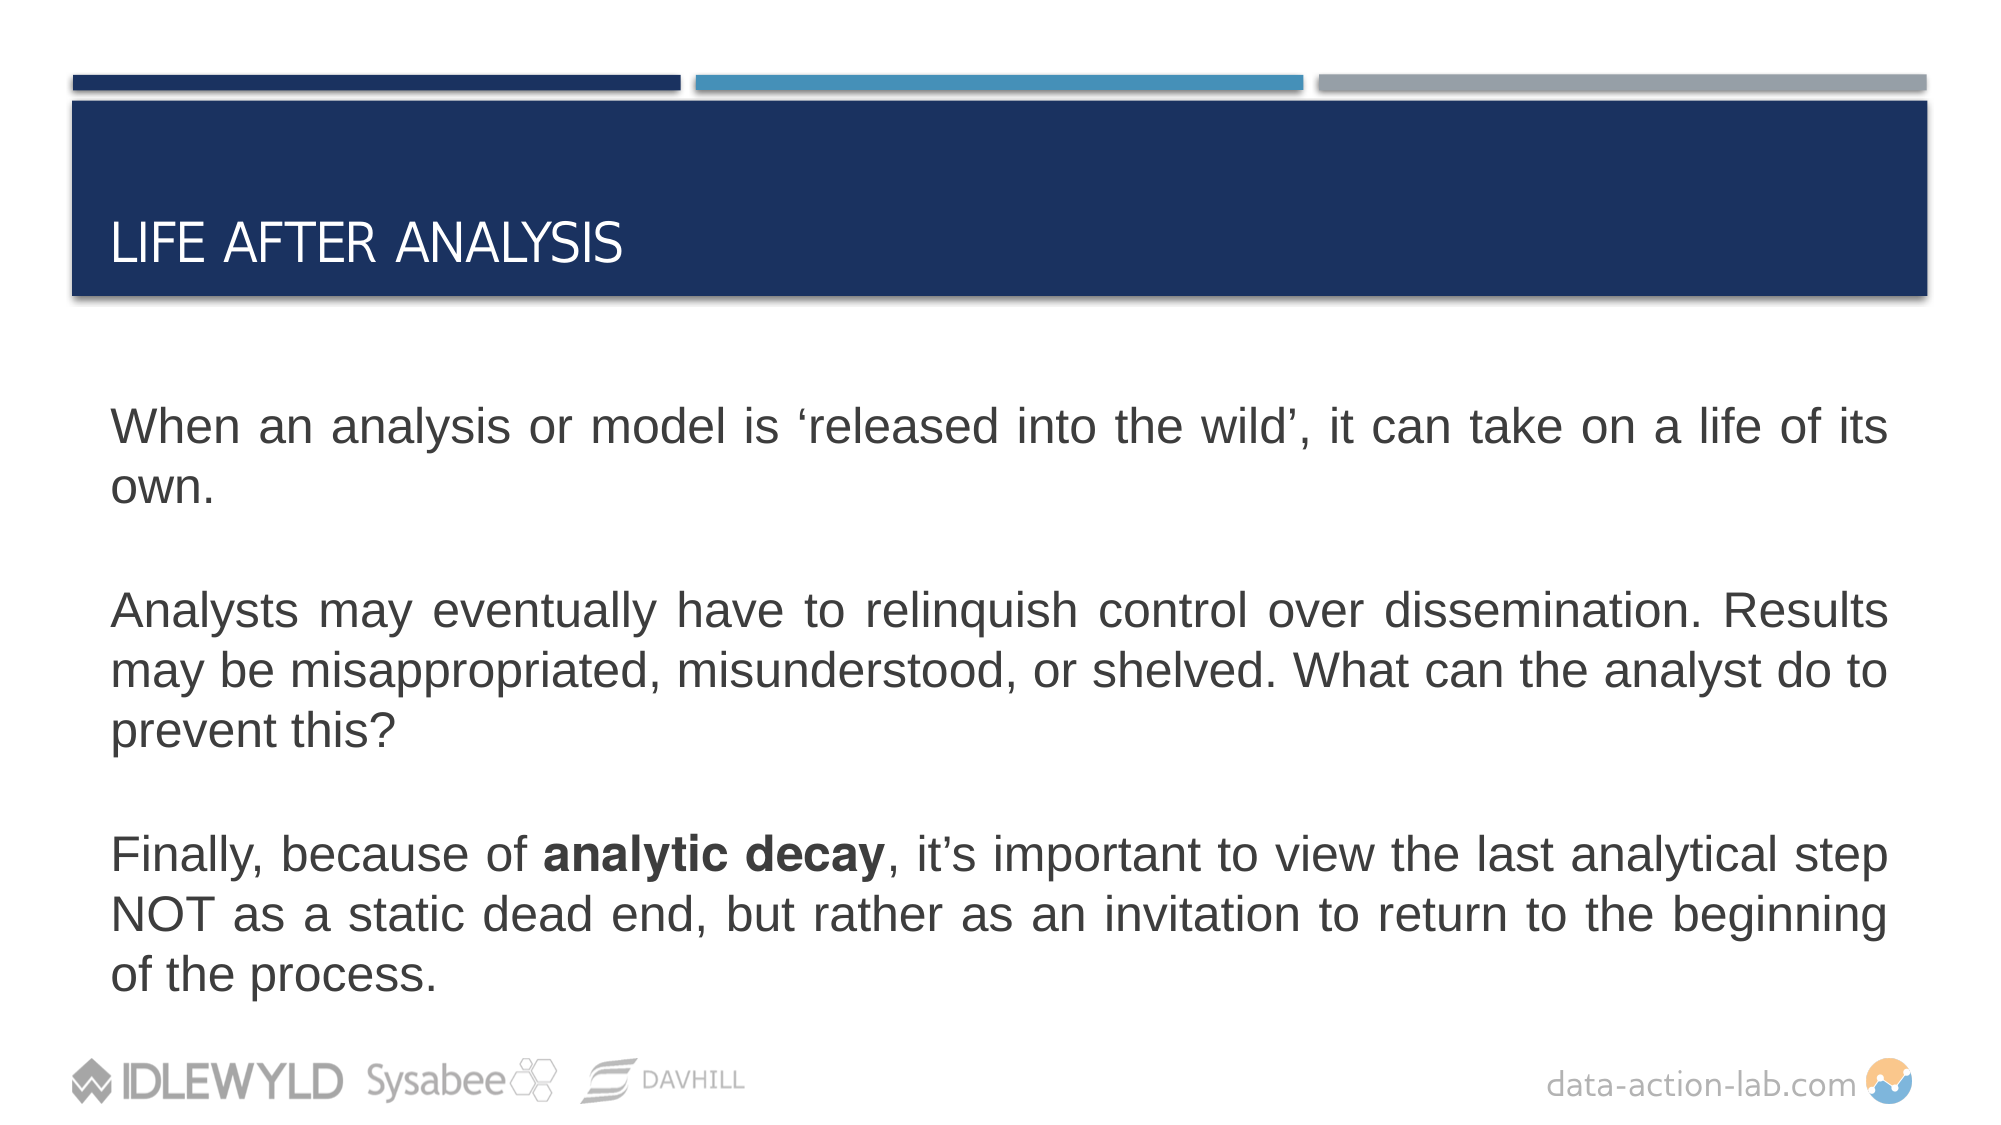

# Life After Analysis
When an analysis or model is ‘released into the wild’, it can take on a life of its own.

Analysts may eventually have to relinquish control over dissemination. Results may be misappropriated, misunderstood, or shelved. What can the analyst do to prevent this?

Finally, because of analytic decay, it’s important to view the last analytical step NOT as a static dead end, but rather as an invitation to return to the beginning of the process.